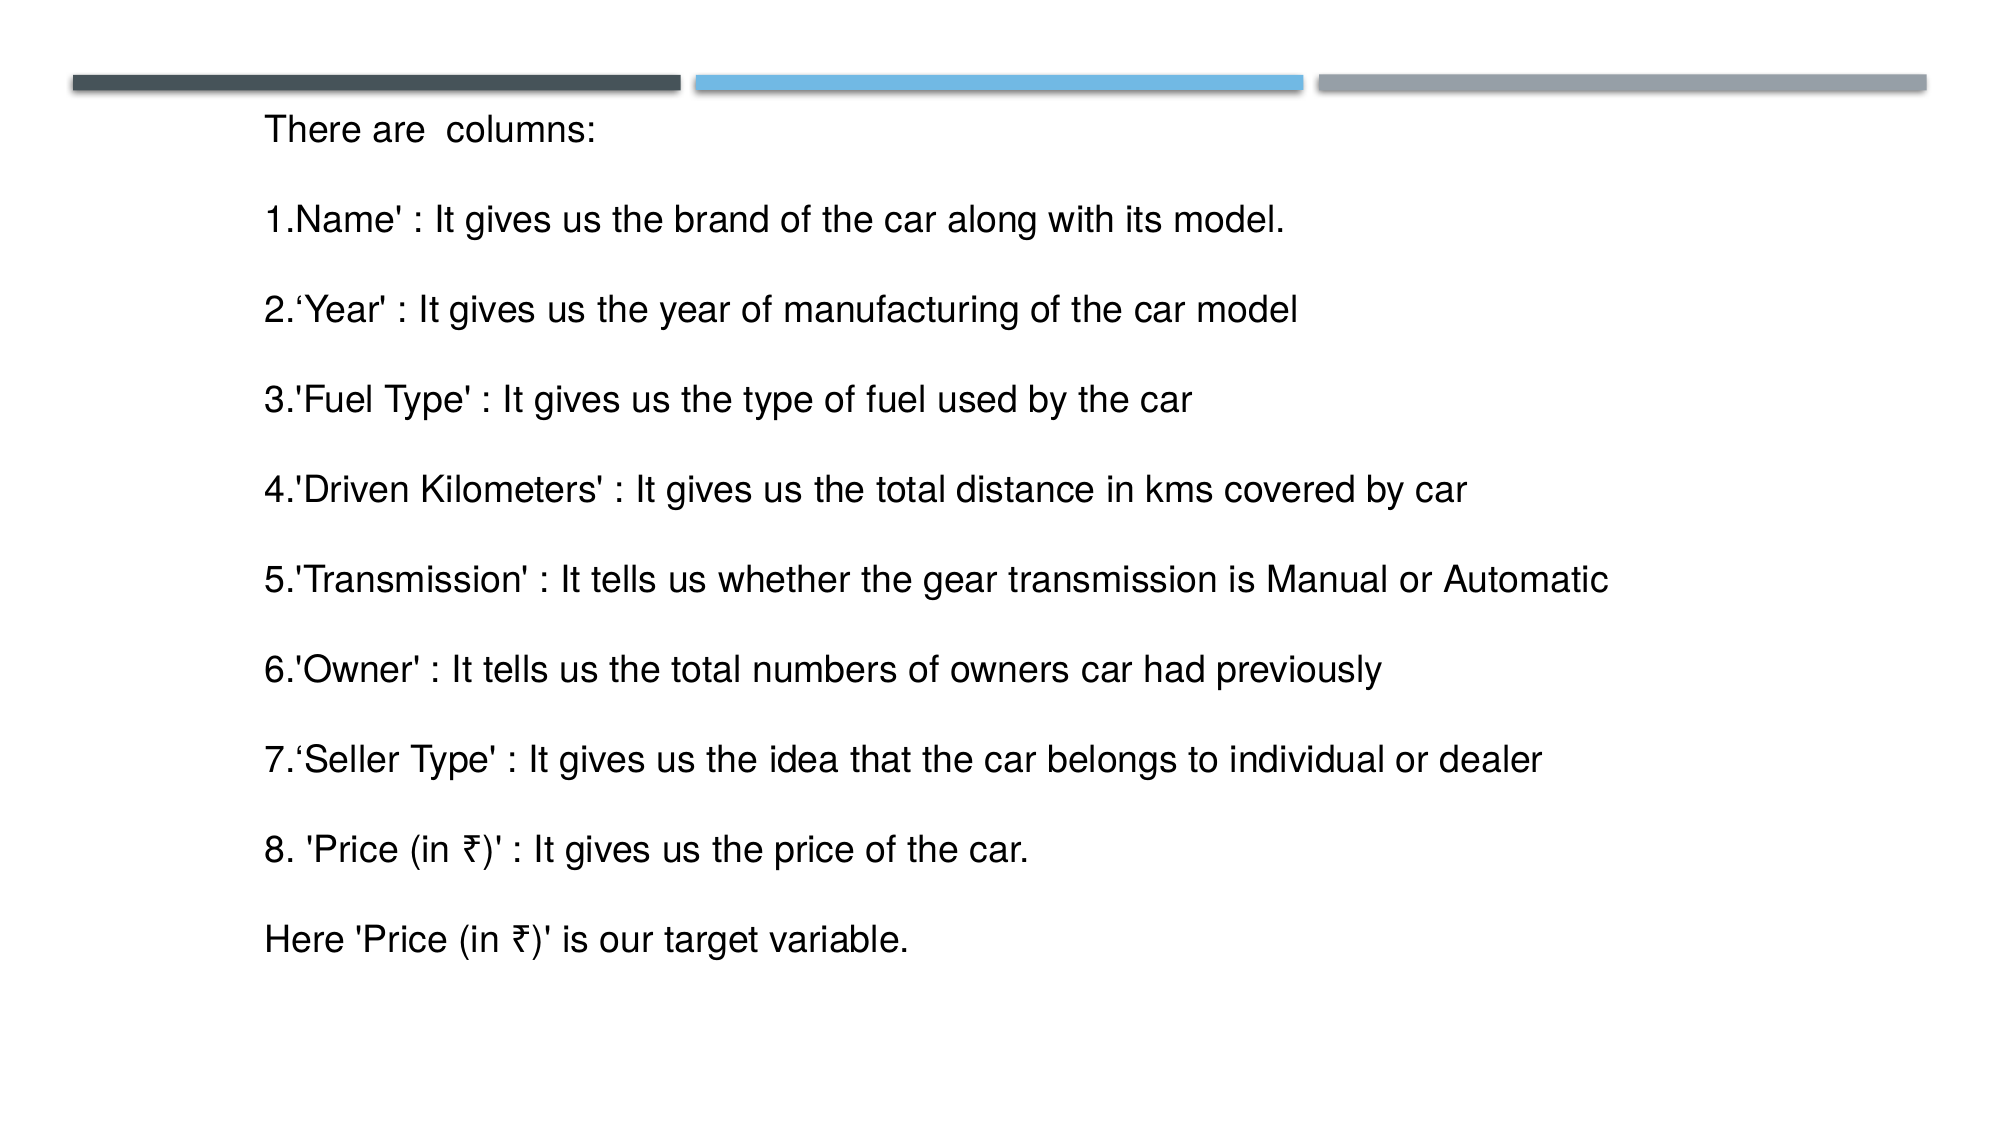

There are  columns:

Name' : It gives us the brand of the car along with its model.

‘Year' : It gives us the year of manufacturing of the car model

'Fuel Type' : It gives us the type of fuel used by the car

'Driven Kilometers' : It gives us the total distance in kms covered by car

'Transmission' : It tells us whether the gear transmission is Manual or Automatic

'Owner' : It tells us the total numbers of owners car had previously

‘Seller Type' : It gives us the idea that the car belongs to individual or dealer

8. 'Price (in ₹)' : It gives us the price of the car.

Here 'Price (in ₹)' is our target variable.